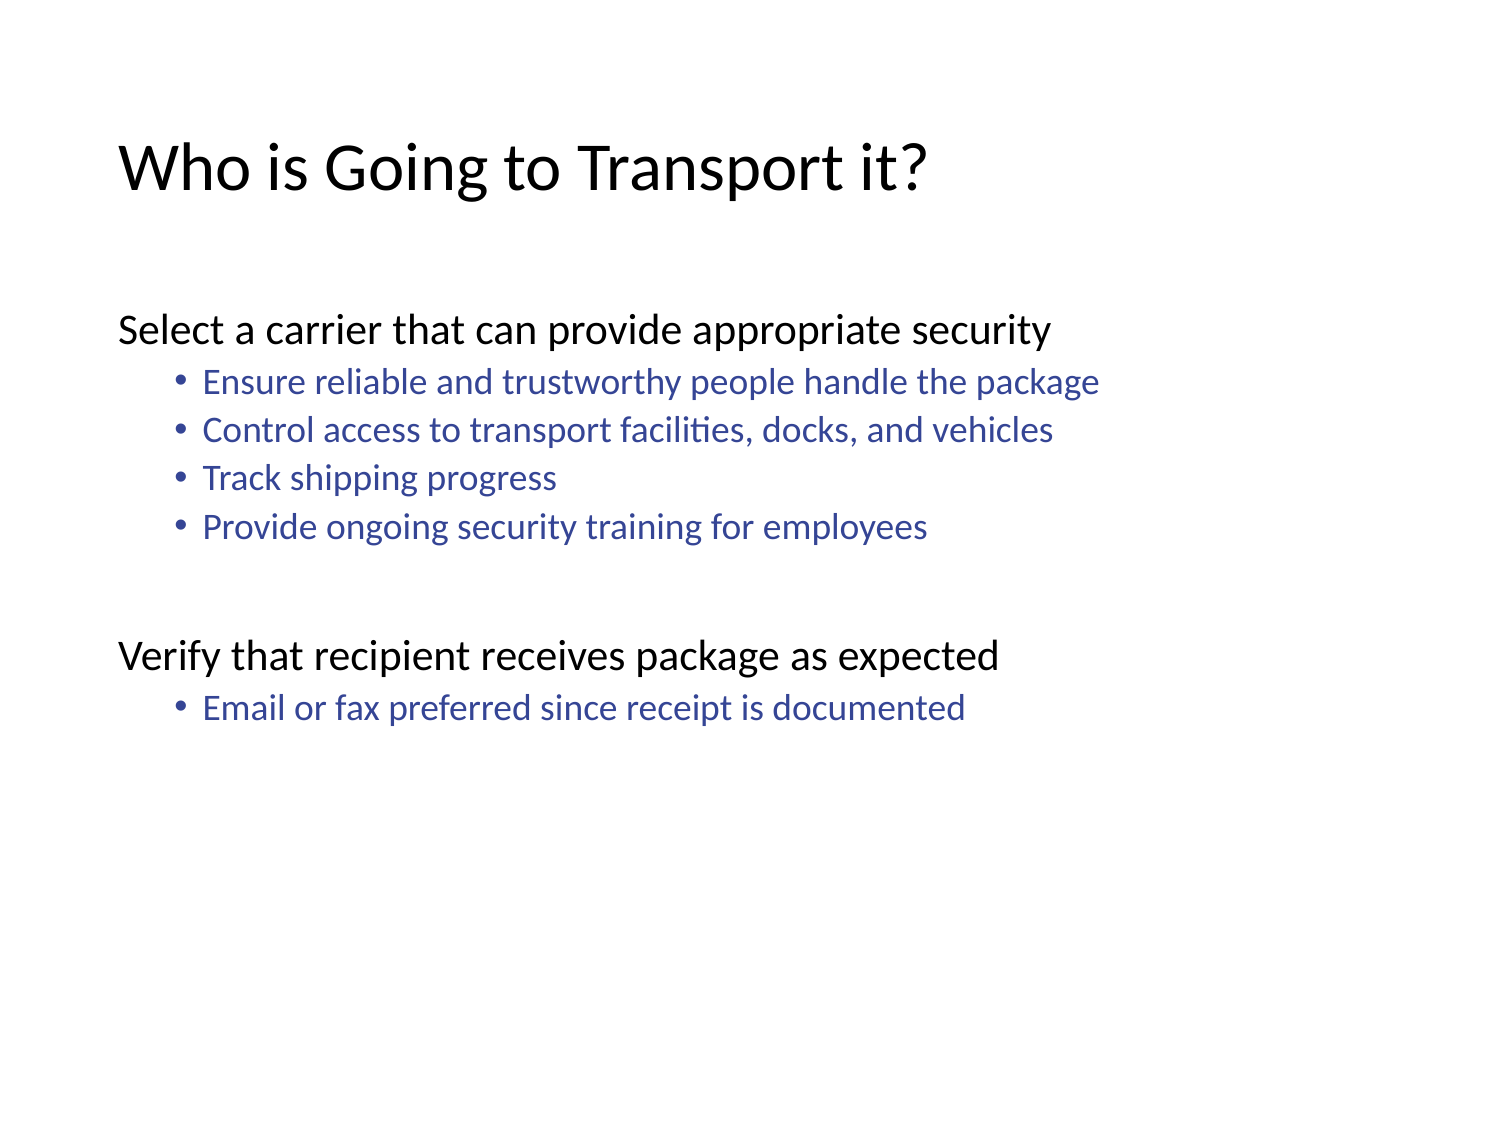

# Who is Going to Transport it?
Select a carrier that can provide appropriate security
Ensure reliable and trustworthy people handle the package
Control access to transport facilities, docks, and vehicles
Track shipping progress
Provide ongoing security training for employees

Verify that recipient receives package as expected
Email or fax preferred since receipt is documented

Slide 51